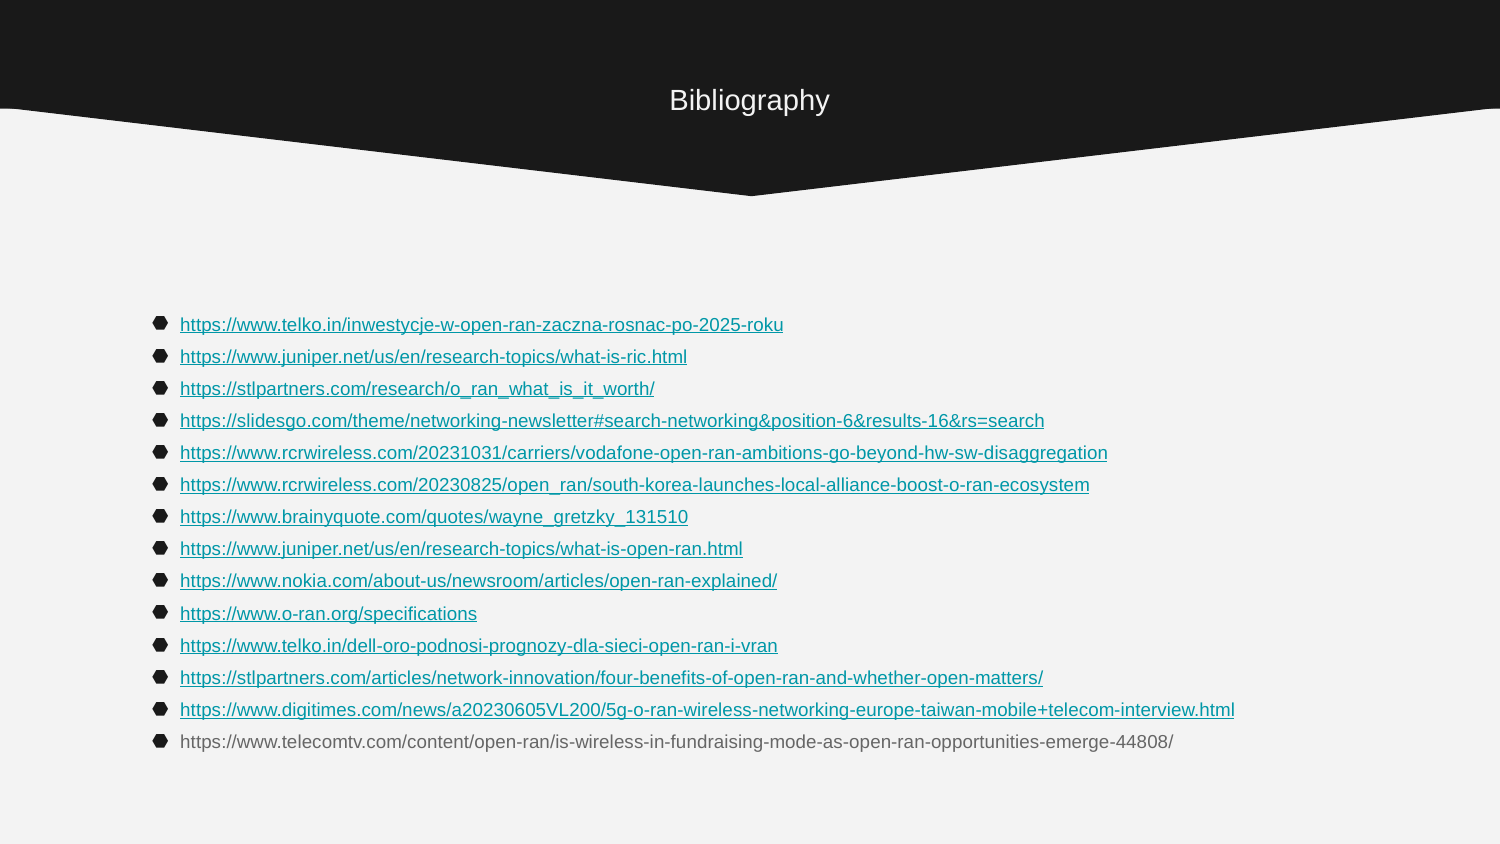

# Bibliography

https://www.telko.in/inwestycje-w-open-ran-zaczna-rosnac-po-2025-roku
https://www.juniper.net/us/en/research-topics/what-is-ric.html
https://stlpartners.com/research/o_ran_what_is_it_worth/
https://slidesgo.com/theme/networking-newsletter#search-networking&position-6&results-16&rs=search
https://www.rcrwireless.com/20231031/carriers/vodafone-open-ran-ambitions-go-beyond-hw-sw-disaggregation
https://www.rcrwireless.com/20230825/open_ran/south-korea-launches-local-alliance-boost-o-ran-ecosystem
https://www.brainyquote.com/quotes/wayne_gretzky_131510
https://www.juniper.net/us/en/research-topics/what-is-open-ran.html
https://www.nokia.com/about-us/newsroom/articles/open-ran-explained/
https://www.o-ran.org/specifications
https://www.telko.in/dell-oro-podnosi-prognozy-dla-sieci-open-ran-i-vran
https://stlpartners.com/articles/network-innovation/four-benefits-of-open-ran-and-whether-open-matters/
https://www.digitimes.com/news/a20230605VL200/5g-o-ran-wireless-networking-europe-taiwan-mobile+telecom-interview.html
https://www.telecomtv.com/content/open-ran/is-wireless-in-fundraising-mode-as-open-ran-opportunities-emerge-44808/